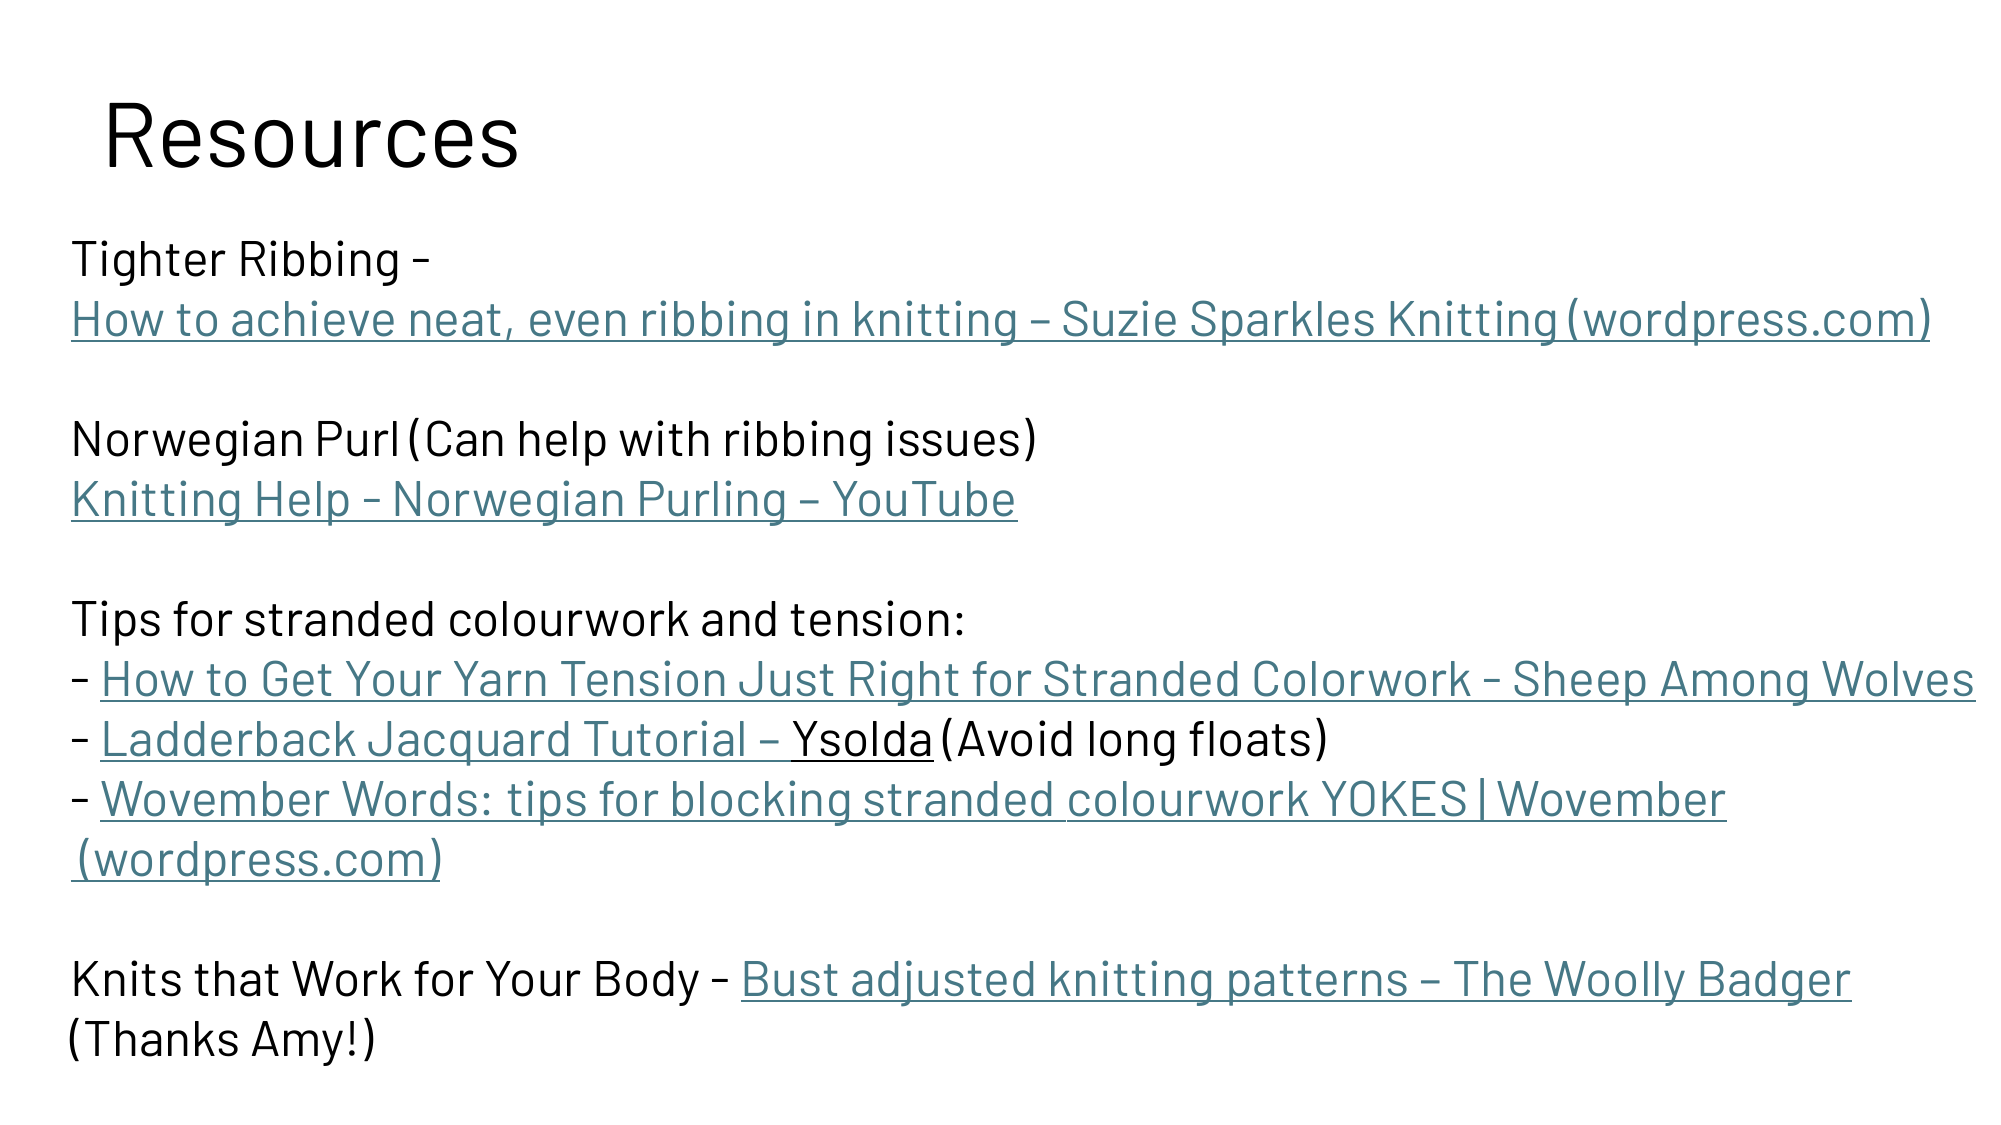

# Resources
Tighter Ribbing - How to achieve neat, even ribbing in knitting – Suzie Sparkles Knitting (wordpress.com)

Norwegian Purl (Can help with ribbing issues) Knitting Help - Norwegian Purling – YouTube

Tips for stranded colourwork and tension:
- How to Get Your Yarn Tension Just Right for Stranded Colorwork - Sheep Among Wolves
- Ladderback Jacquard Tutorial – Ysolda (Avoid long floats)
- Wovember Words: tips for blocking stranded colourwork YOKES | Wovember (wordpress.com)

Knits that Work for Your Body - Bust adjusted knitting patterns – The Woolly Badger (Thanks Amy!)